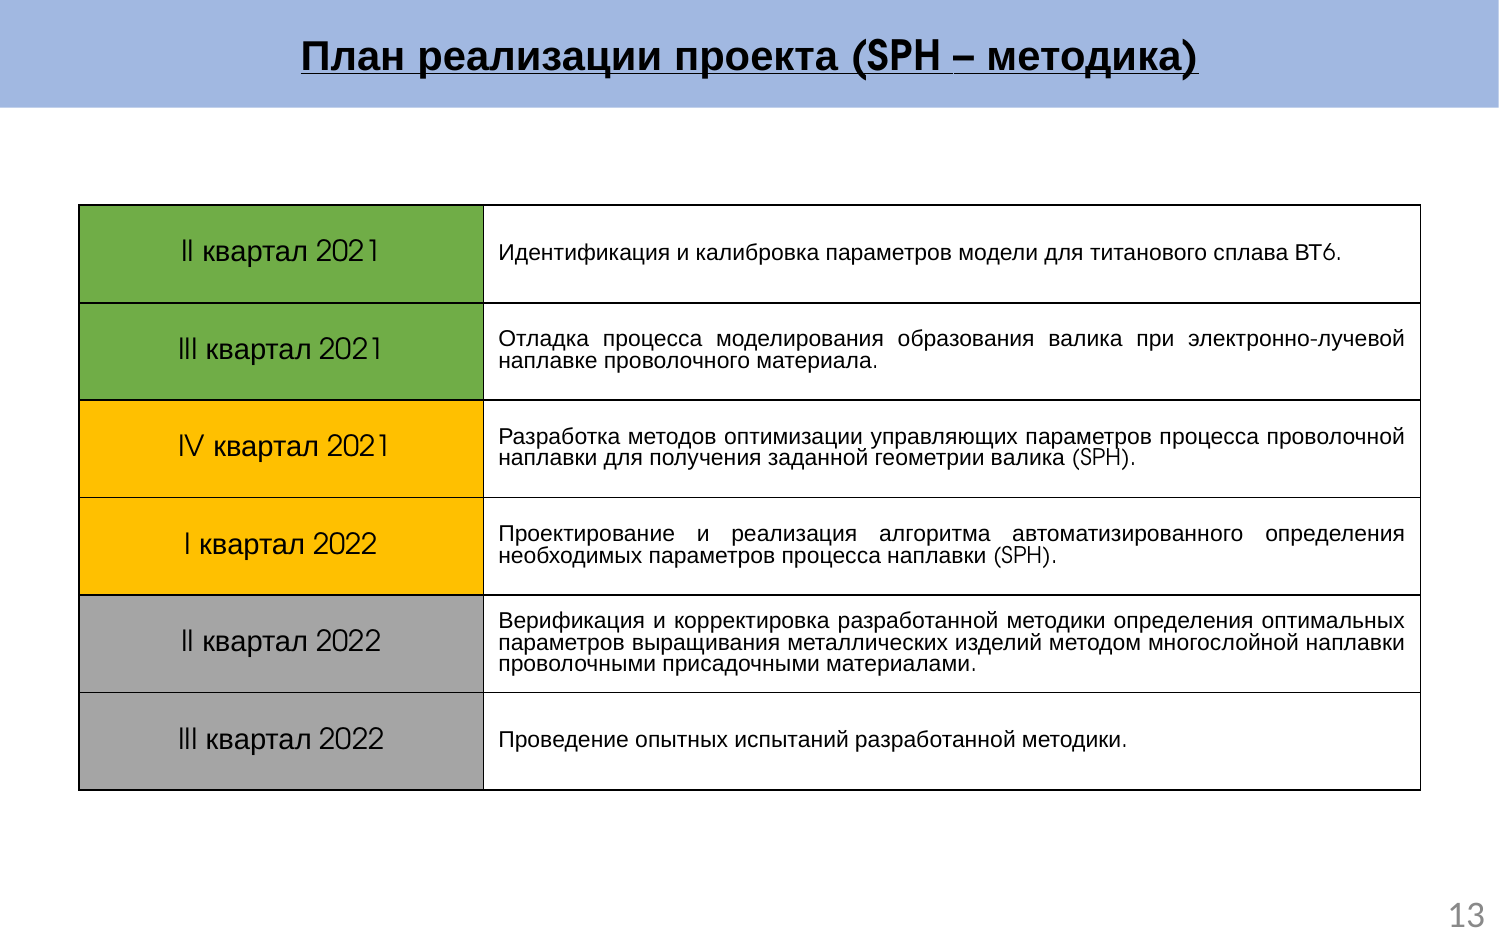

План реализации проекта (SPH – методика)
| II квартал 2021 | Идентификация и калибровка параметров модели для титанового сплава ВТ6. |
| --- | --- |
| III квартал 2021 | Отладка процесса моделирования образования валика при электронно-лучевой наплавке проволочного материала. |
| IV квартал 2021 | Разработка методов оптимизации управляющих параметров процесса проволочной наплавки для получения заданной геометрии валика (SPH). |
| I квартал 2022 | Проектирование и реализация алгоритма автоматизированного определения необходимых параметров процесса наплавки (SPH). |
| II квартал 2022 | Верификация и корректировка разработанной методики определения оптимальных параметров выращивания металлических изделий методом многослойной наплавки проволочными присадочными материалами. |
| III квартал 2022 | Проведение опытных испытаний разработанной методики. |
13